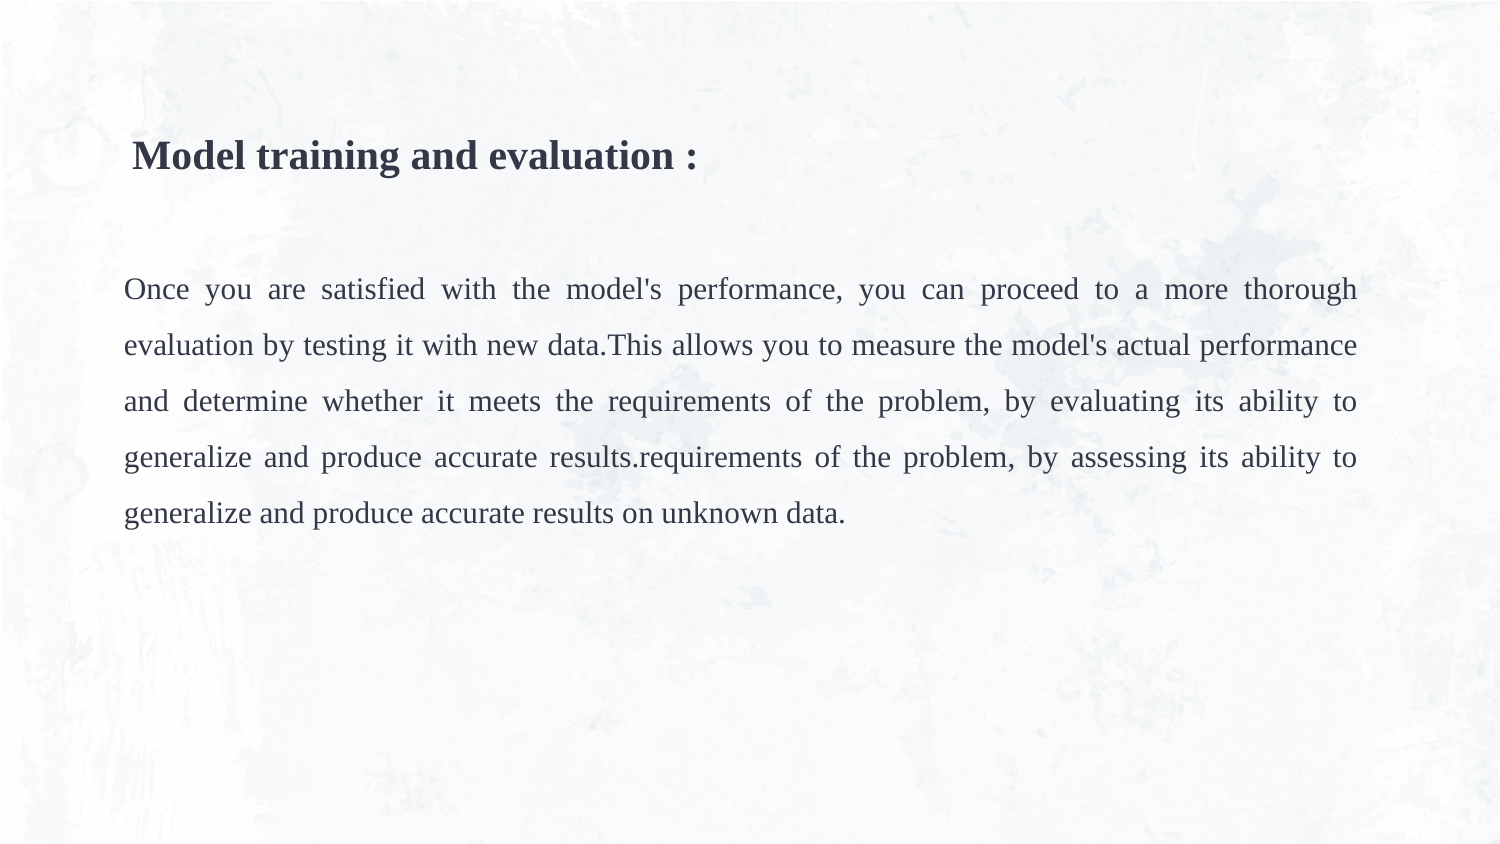

# Model training and evaluation :
Once you are satisfied with the model's performance, you can proceed to a more thorough evaluation by testing it with new data.This allows you to measure the model's actual performance and determine whether it meets the requirements of the problem, by evaluating its ability to generalize and produce accurate results.requirements of the problem, by assessing its ability to generalize and produce accurate results on unknown data.